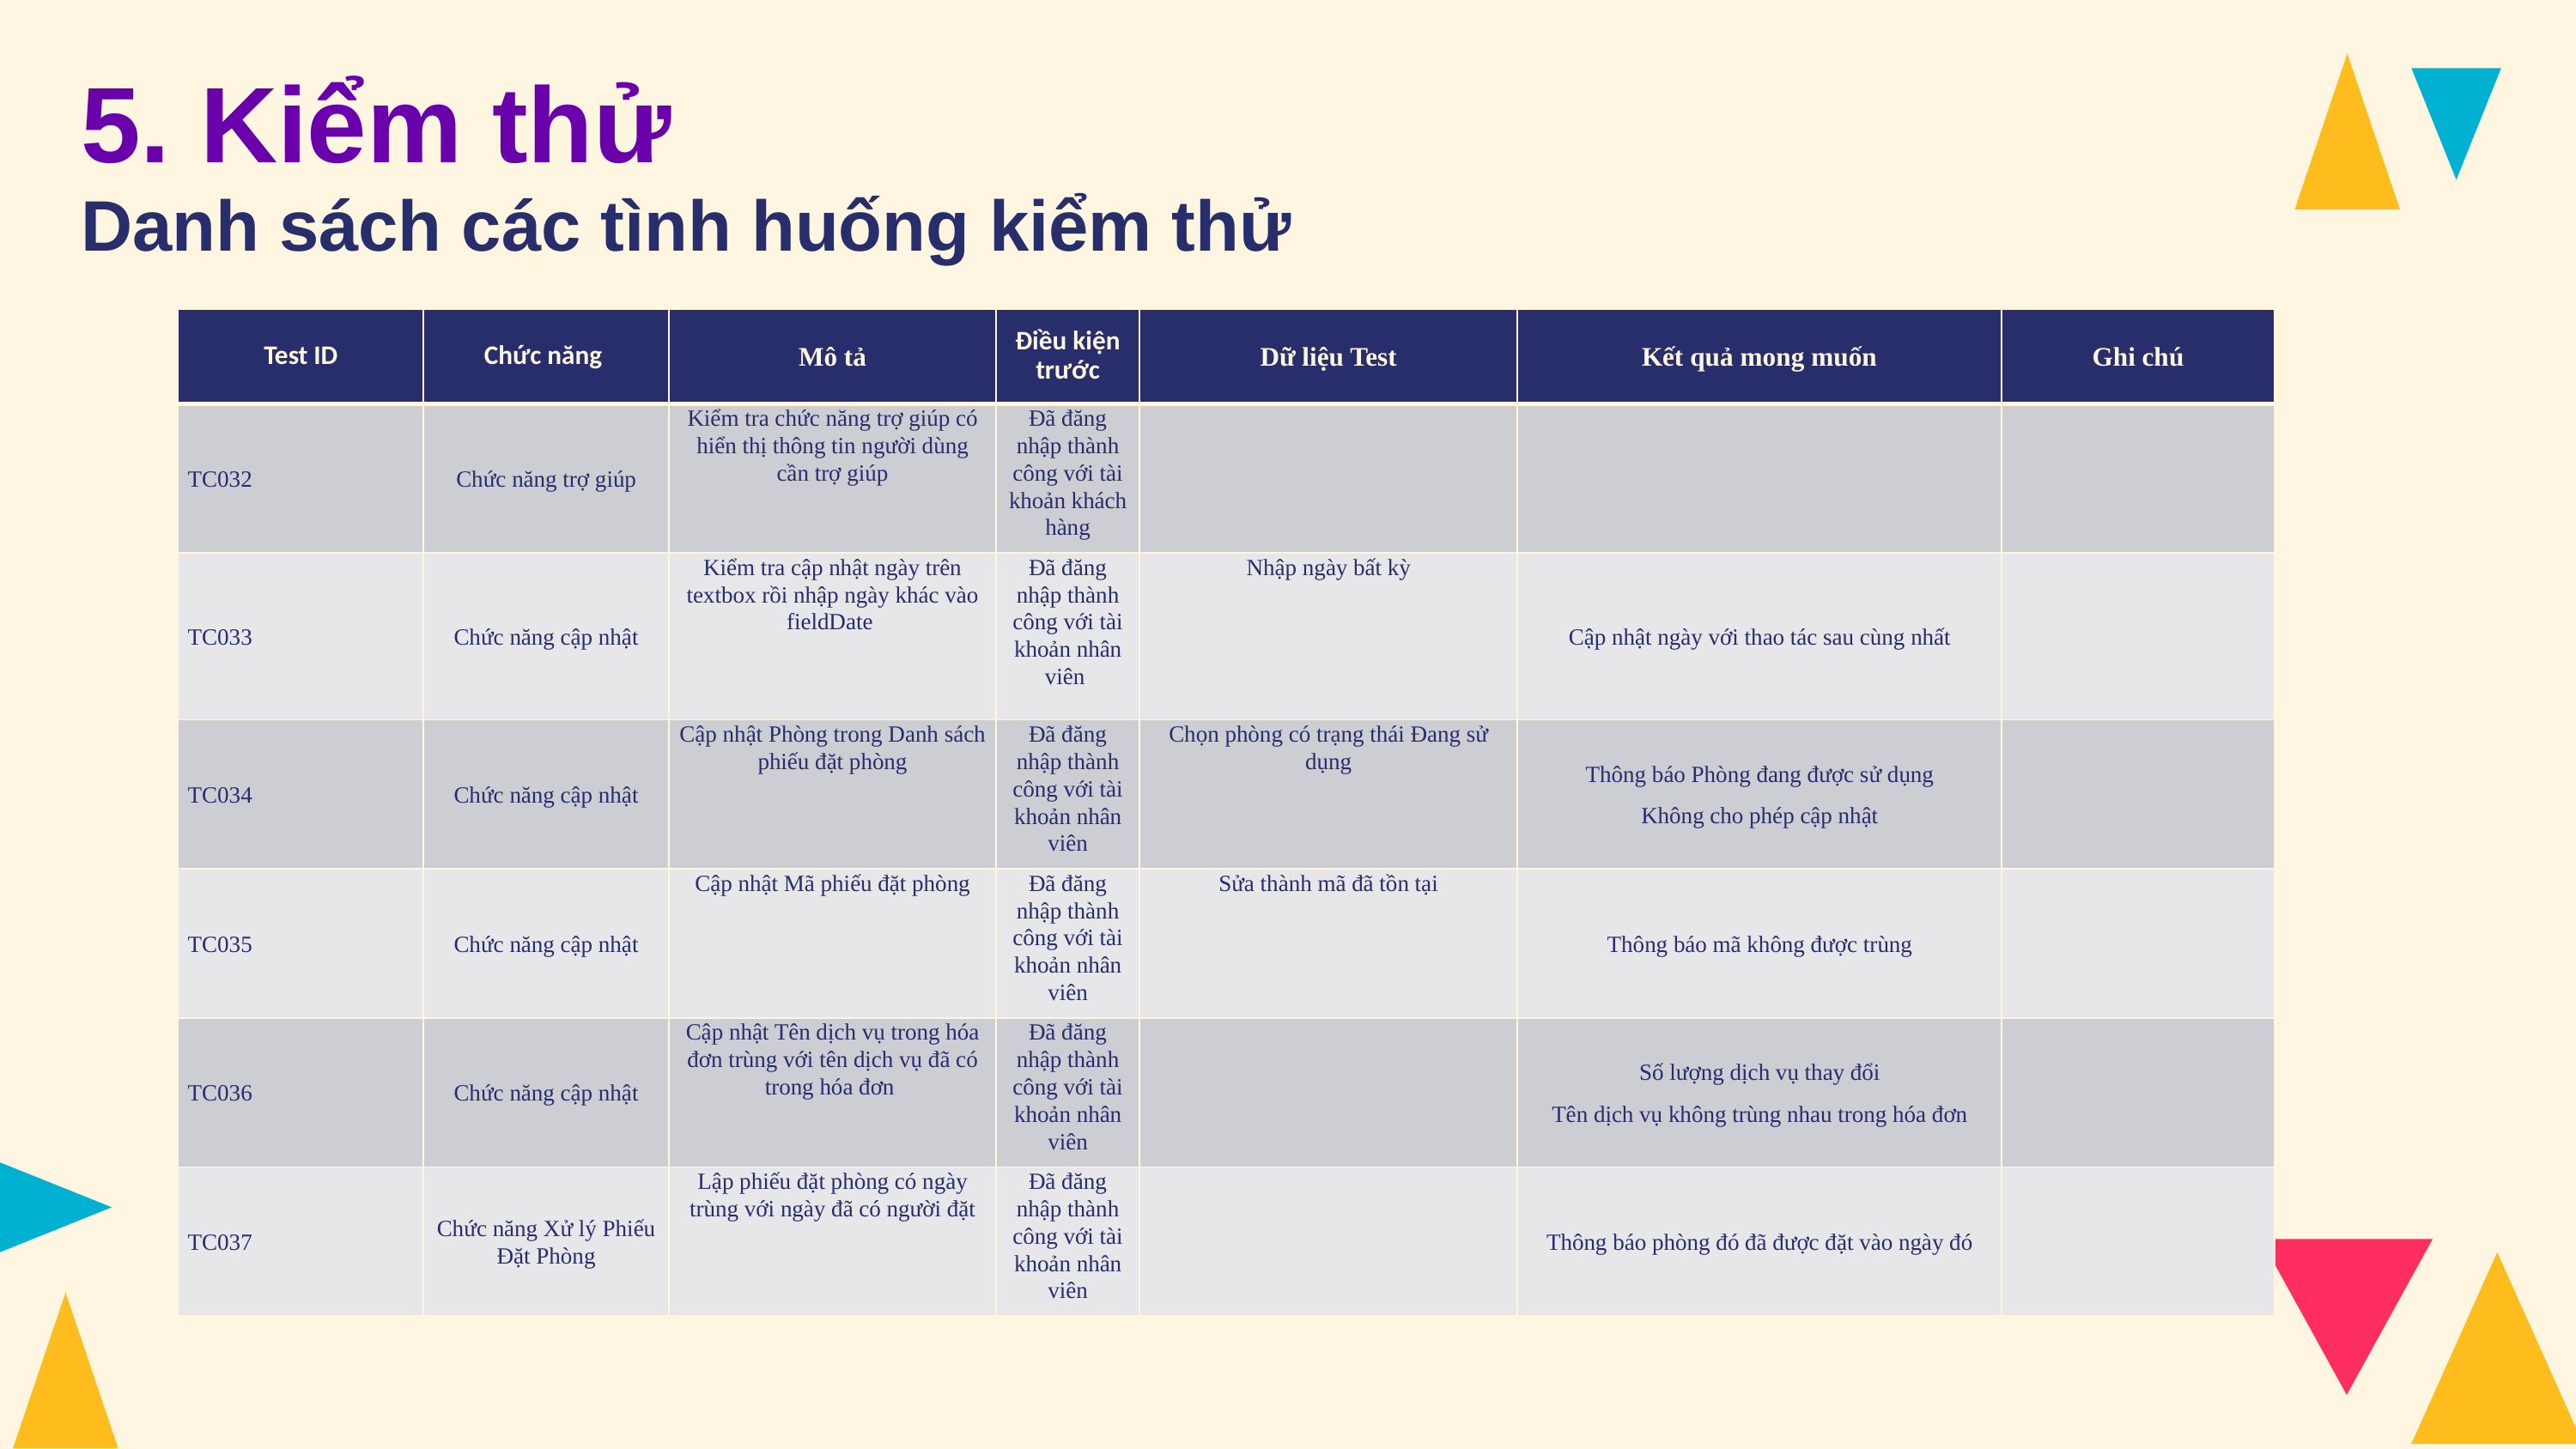

5. Kiểm thử

Danh sách các tình huống kiểm thử
| Test ID | Chức năng | Mô tả | Điều kiện trước | Dữ liệu Test | Kết quả mong muốn | Ghi chú |
| --- | --- | --- | --- | --- | --- | --- |
| TC032 | Chức năng trợ giúp | Kiểm tra chức năng trợ giúp có hiển thị thông tin người dùng cần trợ giúp | Đã đăng nhập thành công với tài khoản khách hàng |  |  |  |
| TC033 | Chức năng cập nhật | Kiểm tra cập nhật ngày trên textbox rồi nhập ngày khác vào fieldDate | Đã đăng nhập thành công với tài khoản nhân viên | Nhập ngày bất kỳ | Cập nhật ngày với thao tác sau cùng nhất |  |
| TC034 | Chức năng cập nhật | Cập nhật Phòng trong Danh sách phiếu đặt phòng | Đã đăng nhập thành công với tài khoản nhân viên | Chọn phòng có trạng thái Đang sử dụng | Thông báo Phòng đang được sử dụng Không cho phép cập nhật |  |
| TC035 | Chức năng cập nhật | Cập nhật Mã phiếu đặt phòng | Đã đăng nhập thành công với tài khoản nhân viên | Sửa thành mã đã tồn tại | Thông báo mã không được trùng |  |
| TC036 | Chức năng cập nhật | Cập nhật Tên dịch vụ trong hóa đơn trùng với tên dịch vụ đã có trong hóa đơn | Đã đăng nhập thành công với tài khoản nhân viên |  | Số lượng dịch vụ thay đổi Tên dịch vụ không trùng nhau trong hóa đơn |  |
| TC037 | Chức năng Xử lý Phiếu Đặt Phòng | Lập phiếu đặt phòng có ngày trùng với ngày đã có người đặt | Đã đăng nhập thành công với tài khoản nhân viên |  | Thông báo phòng đó đã được đặt vào ngày đó |  |